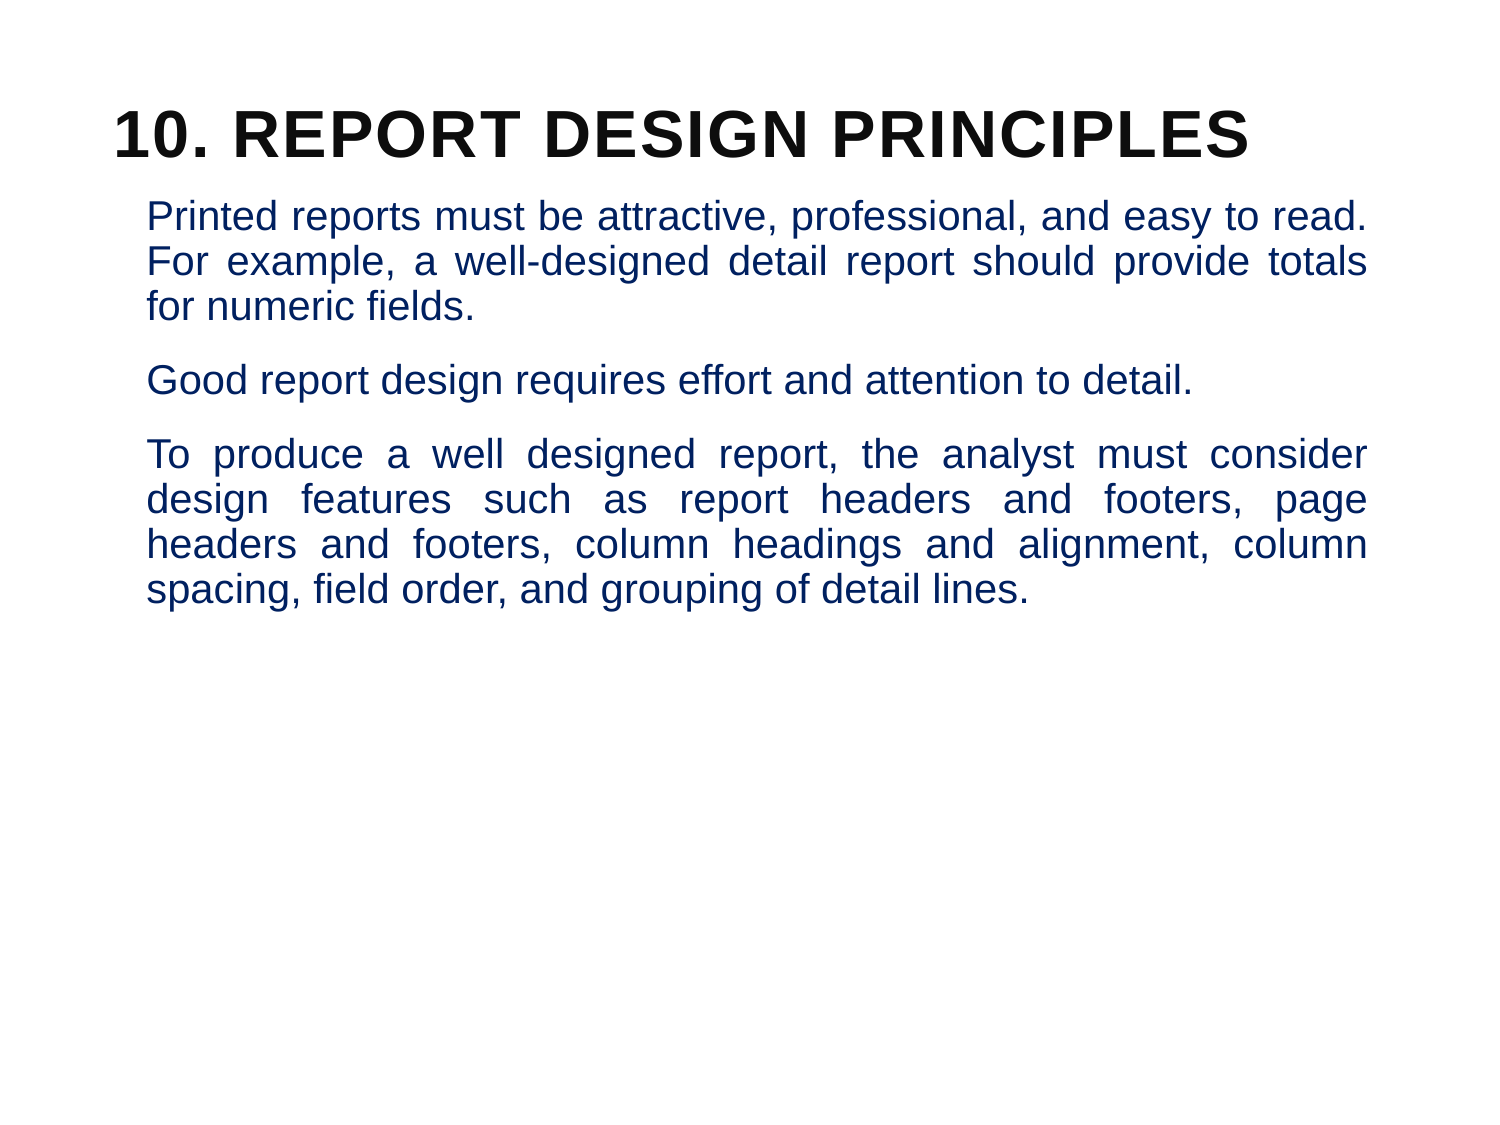

# 10. Report Design Principles
Printed reports must be attractive, professional, and easy to read. For example, a well-designed detail report should provide totals for numeric fields.
Good report design requires effort and attention to detail.
To produce a well designed report, the analyst must consider design features such as report headers and footers, page headers and footers, column headings and alignment, column spacing, field order, and grouping of detail lines.